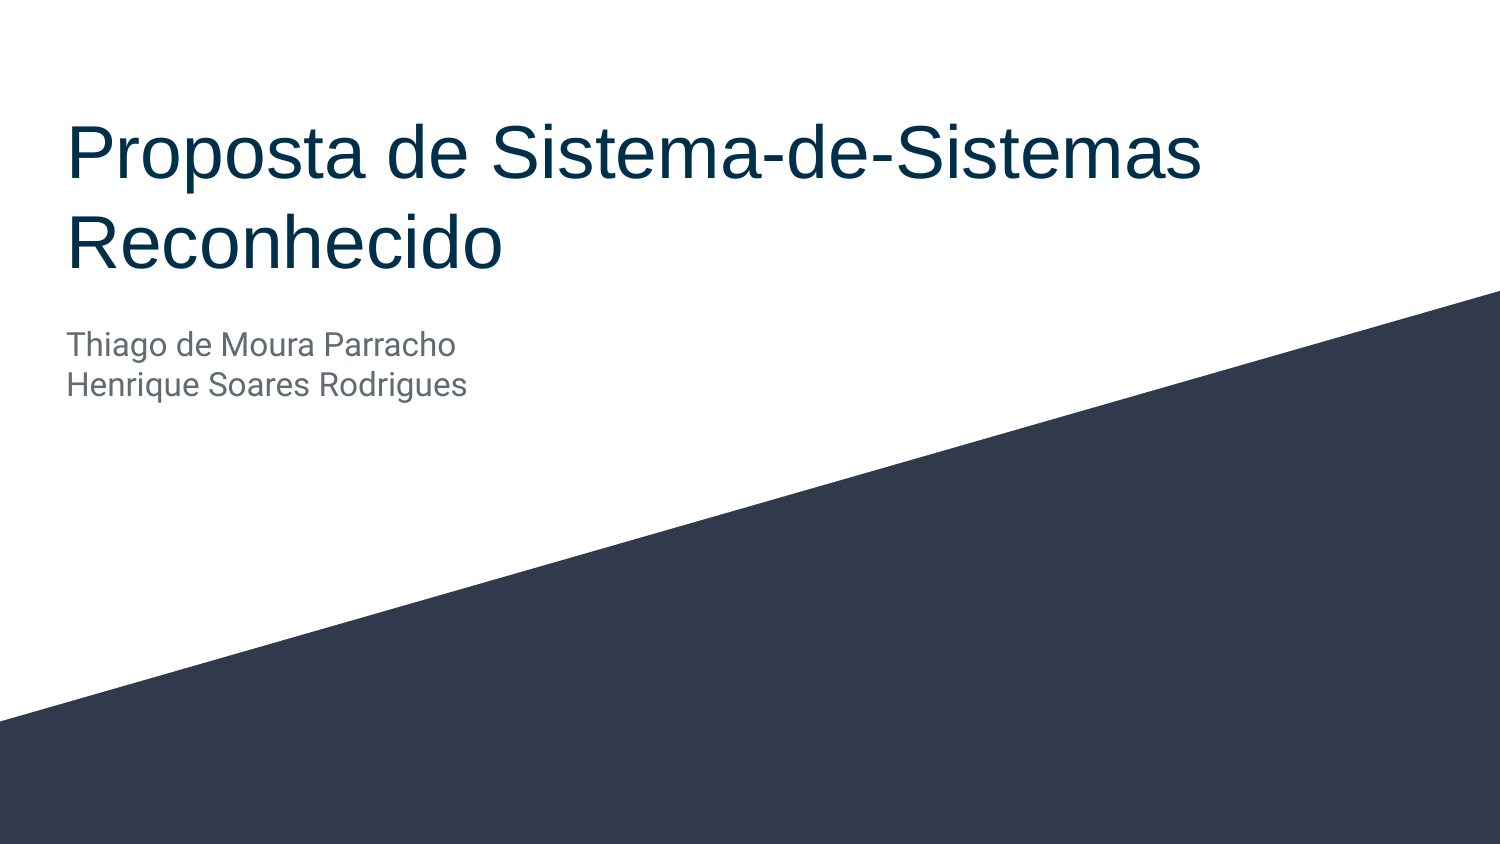

# Proposta de Sistema-de-Sistemas Reconhecido
Thiago de Moura Parracho
Henrique Soares Rodrigues